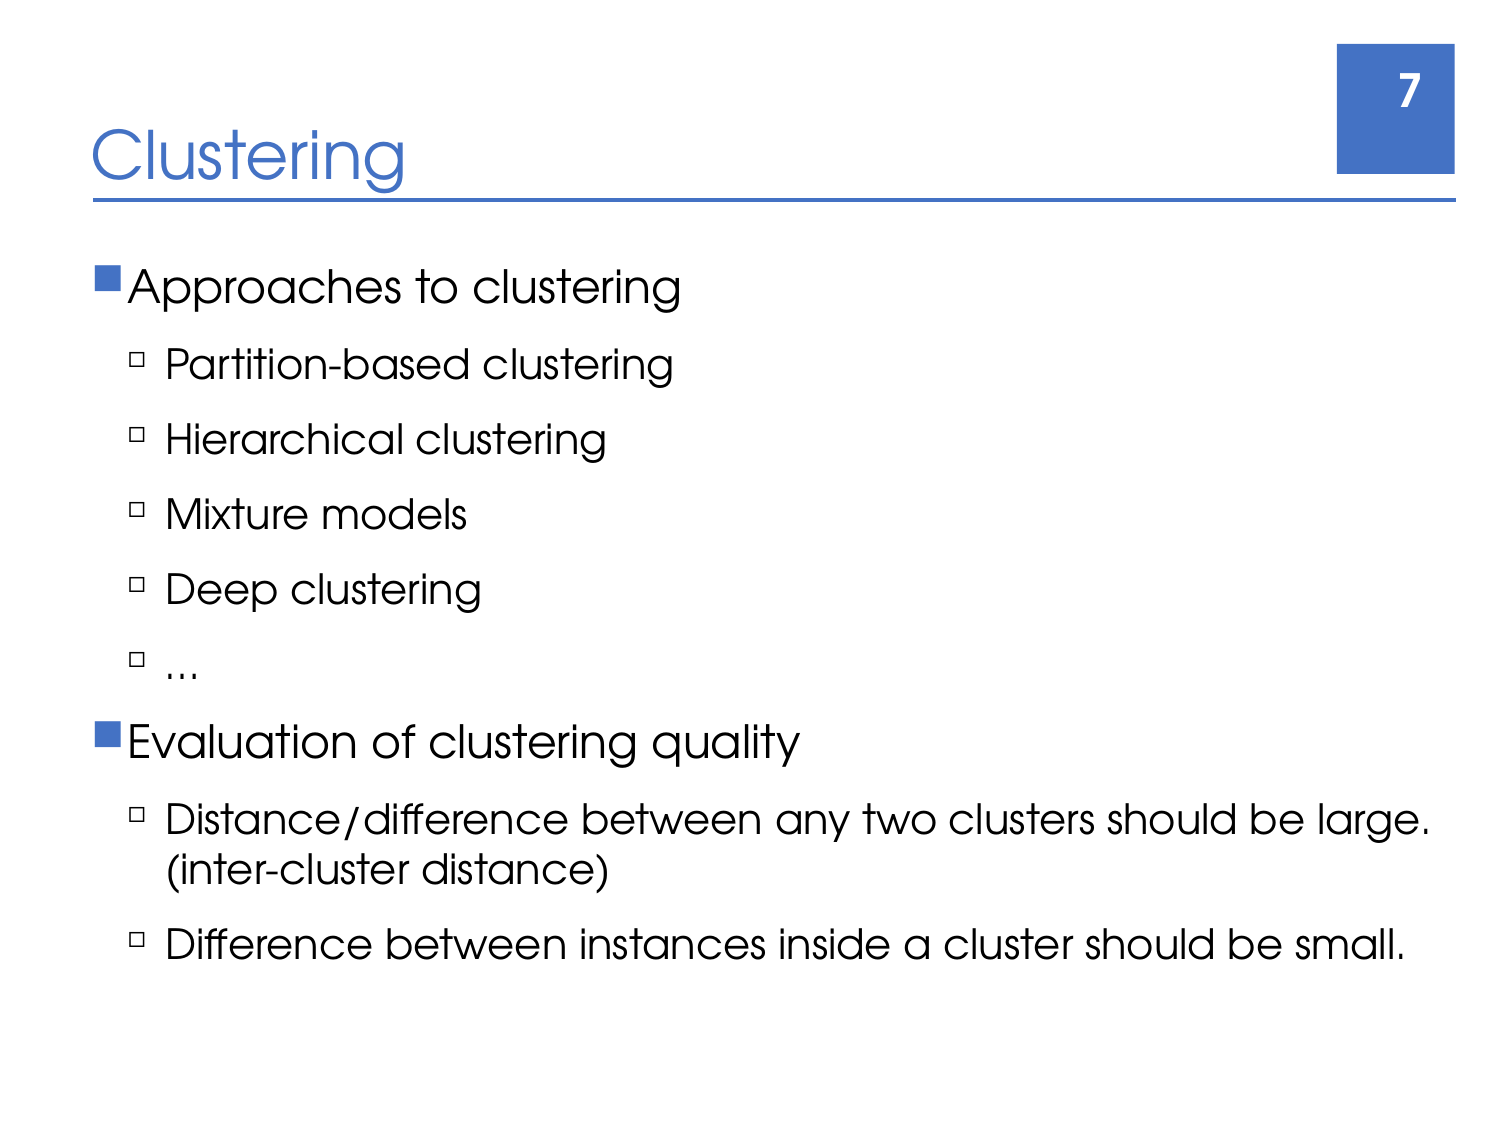

7
# Clustering

Approaches to clustering
Partition-based clustering
Hierarchical clustering
Mixture models
Deep clustering
…
Evaluation of clustering quality
Distance/difference between any two clusters should be large.
(inter-cluster distance)
Difference between instances inside a cluster should be small.